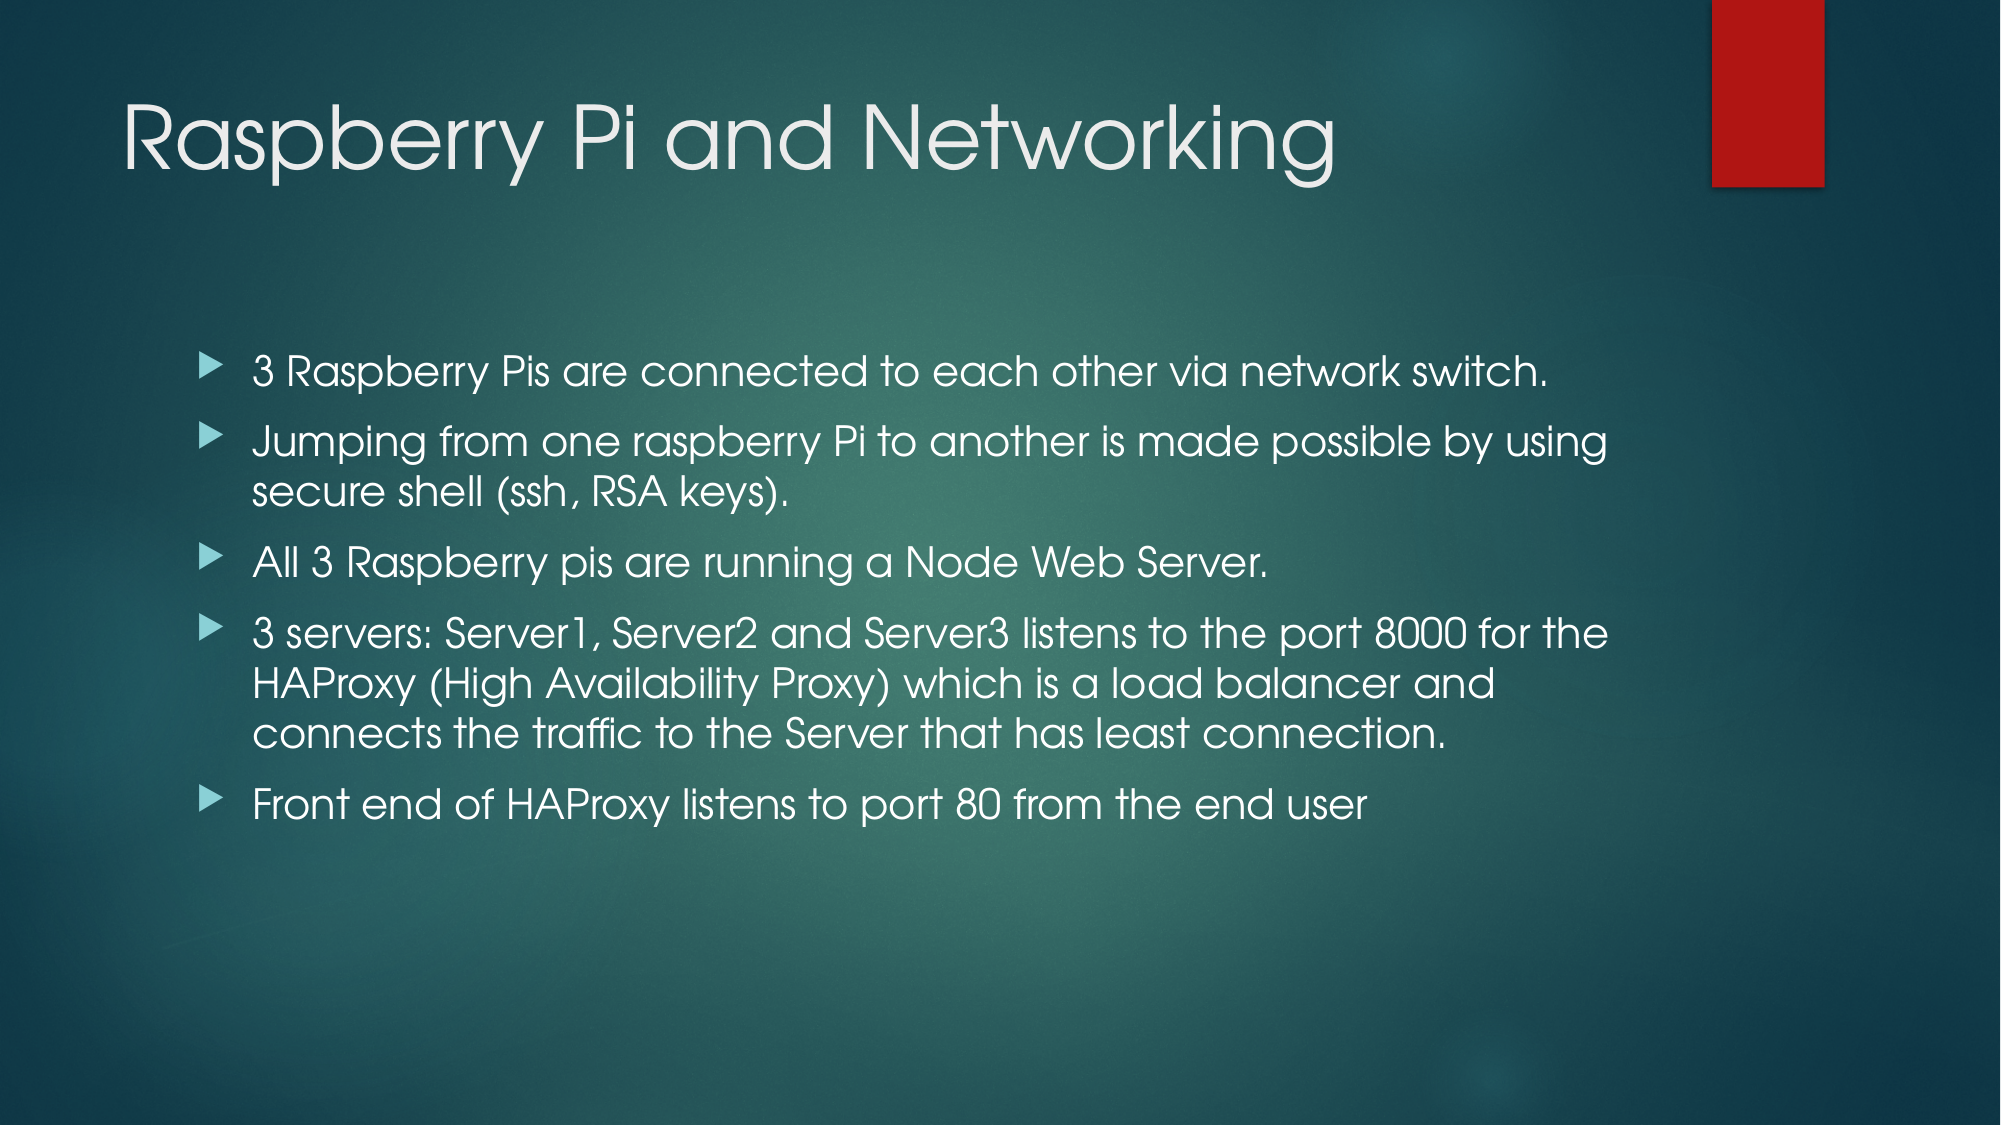

# Raspberry Pi and Networking
3 Raspberry Pis are connected to each other via network switch.
Jumping from one raspberry Pi to another is made possible by using secure shell (ssh, RSA keys).
All 3 Raspberry pis are running a Node Web Server.
3 servers: Server1, Server2 and Server3 listens to the port 8000 for the HAProxy (High Availability Proxy) which is a load balancer and connects the traffic to the Server that has least connection.
Front end of HAProxy listens to port 80 from the end user